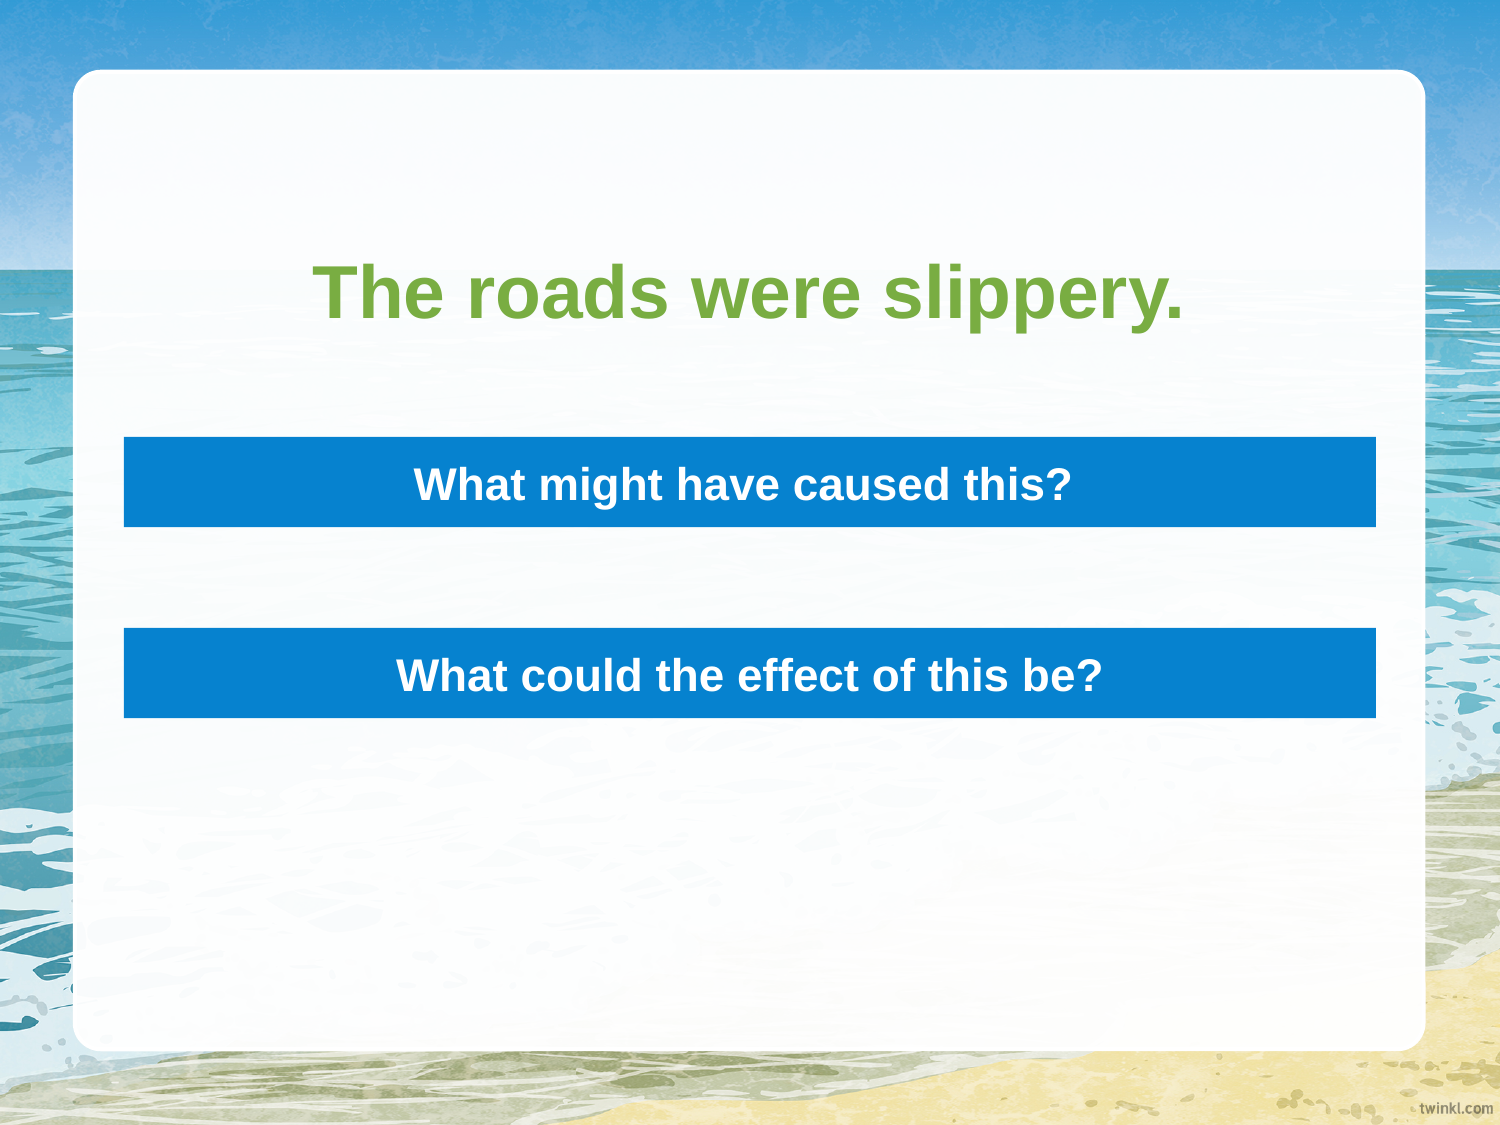

# The roads were slippery.
What might have caused this?
What could the effect of this be?